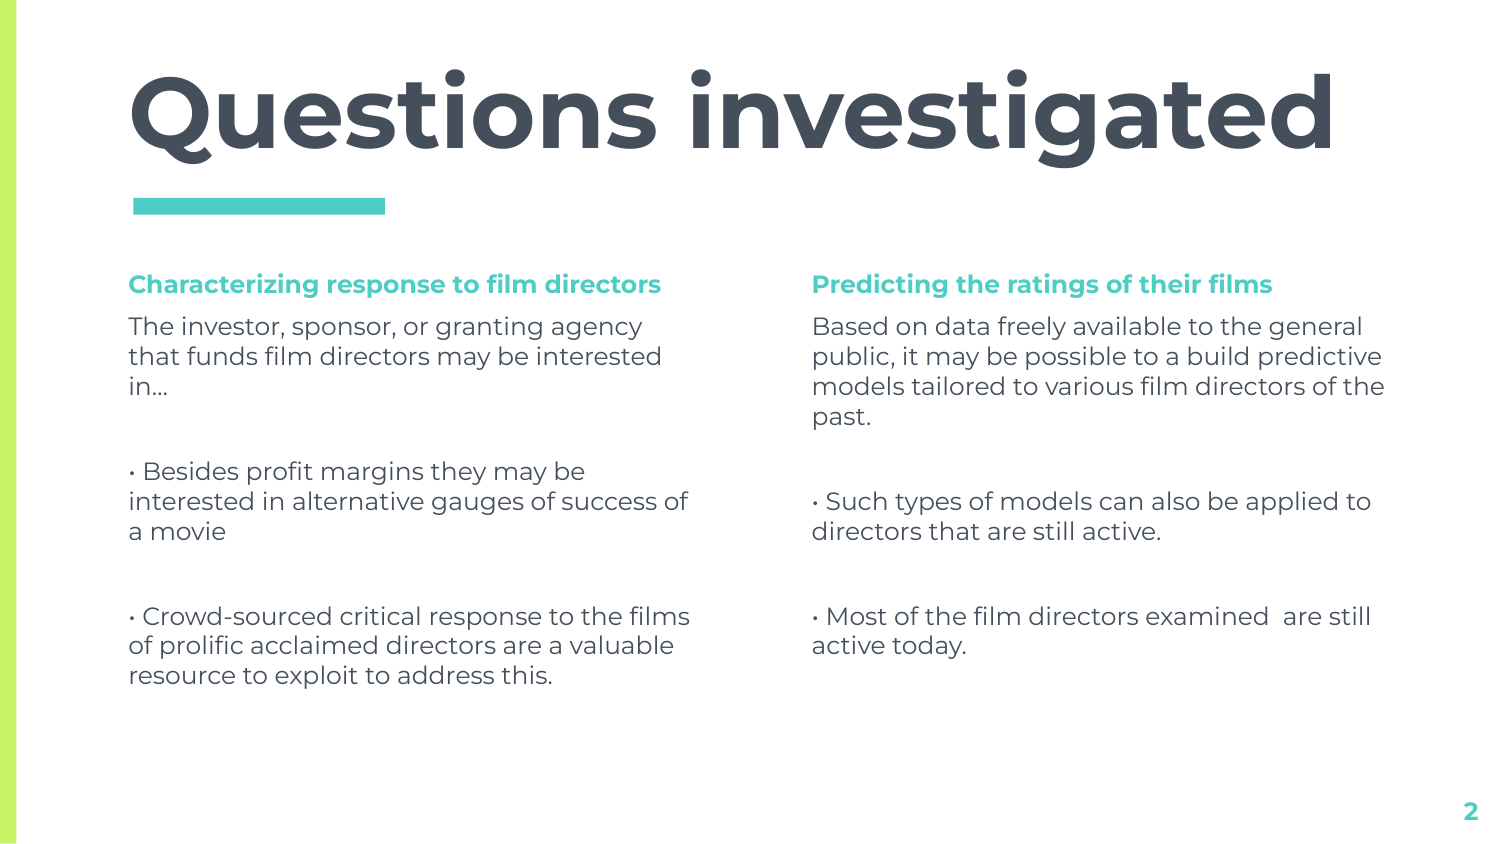

# Questions investigated
Characterizing response to film directors
The investor, sponsor, or granting agency that funds film directors may be interested in…

• Besides profit margins they may be interested in alternative gauges of success of a movie

• Crowd-sourced critical response to the films of prolific acclaimed directors are a valuable resource to exploit to address this.

Predicting the ratings of their films
Based on data freely available to the general public, it may be possible to a build predictive models tailored to various film directors of the past.

• Such types of models can also be applied to directors that are still active.

• Most of the film directors examined  are still active today.
2
More info on how to use this template at www.slidescarnival.com/help-use-presentation-template
This template is free to use under Creative Commons Attribution license. You can keep the Credits slide or mention SlidesCarnival and other resources used in a slide footer.